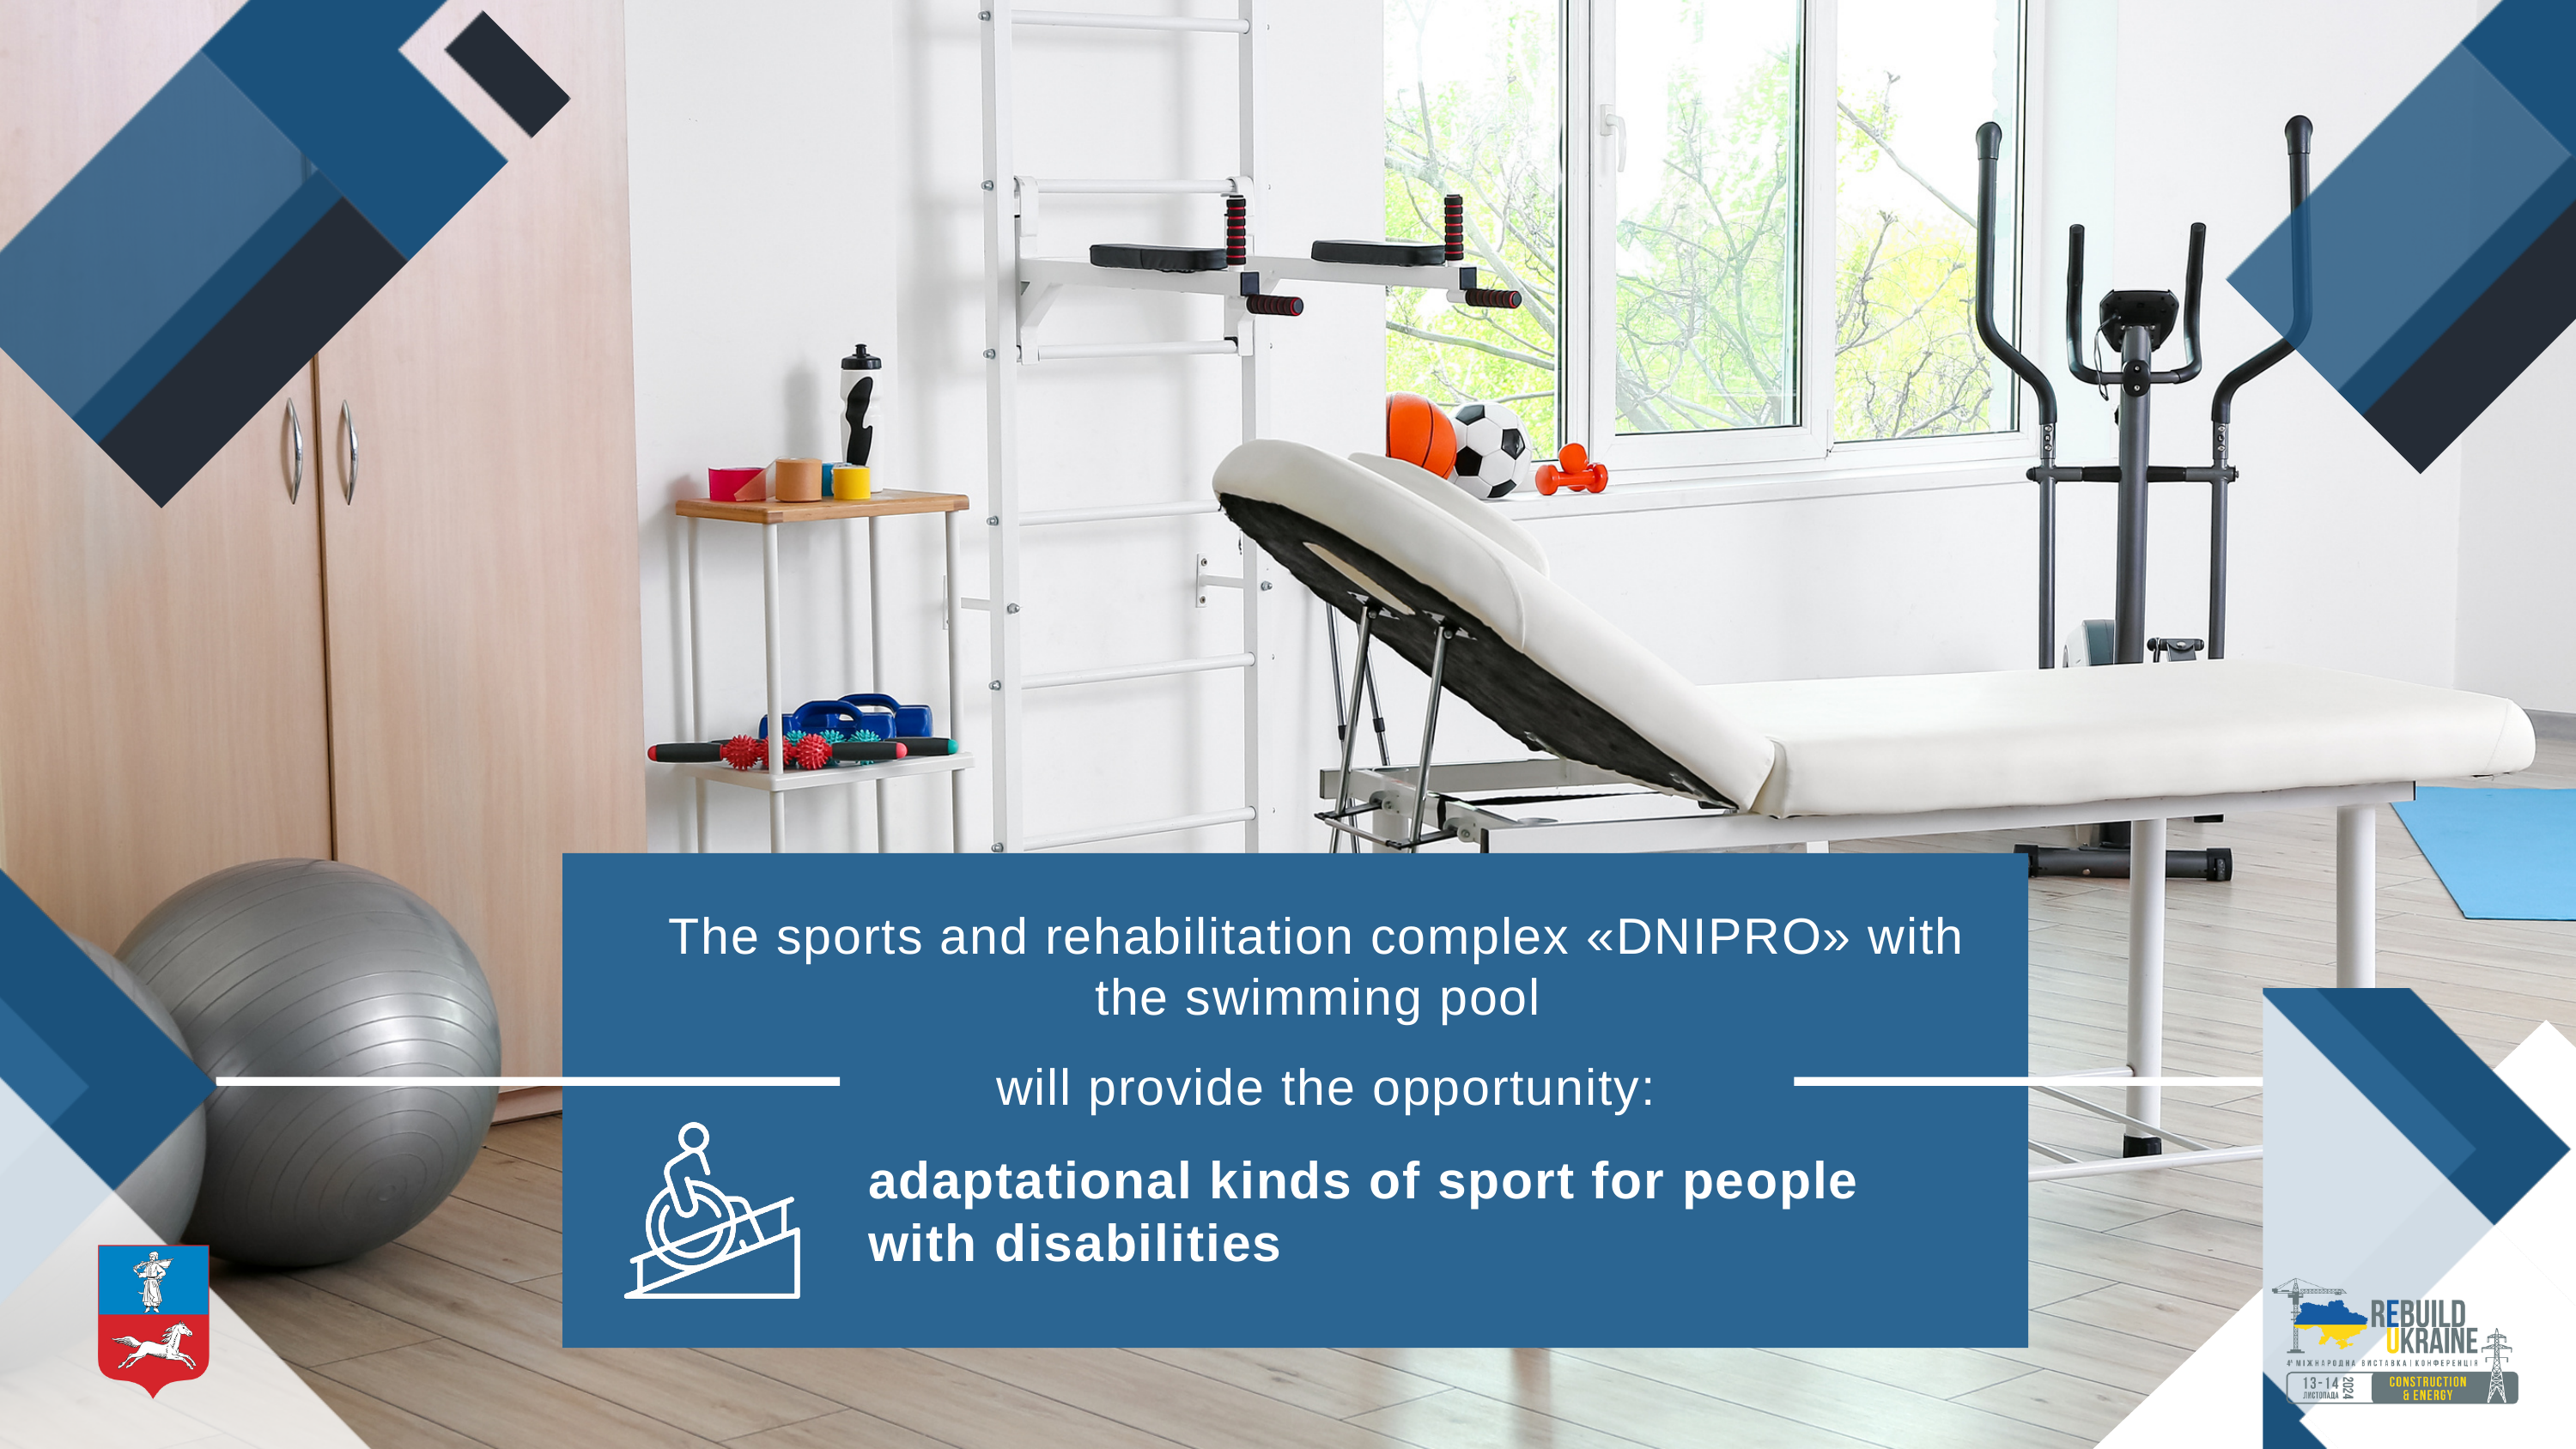

The sports and rehabilitation complex «DNIPRO» with the swimming pool

will provide the opportunity:

adaptational kinds of sport for people with disabilities